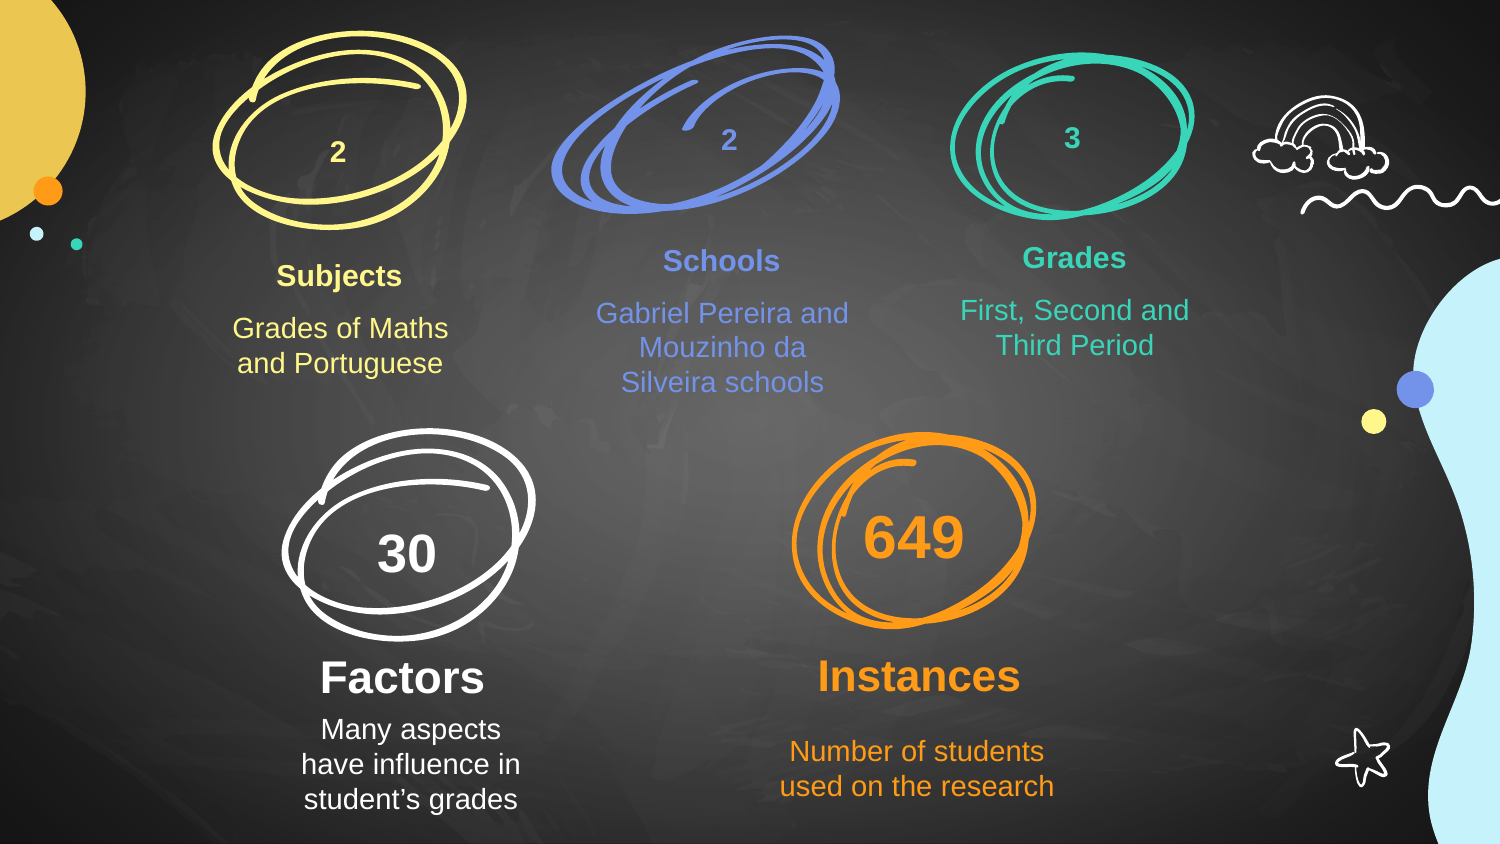

3
2
2

Grades
Schools
Subjects
First, Second and Third Period

Gabriel Pereira and Mouzinho da Silveira schools
Grades of Maths and Portuguese

649
30
Factors
Instances
Many aspects have influence in student’s grades
Number of students used on the research